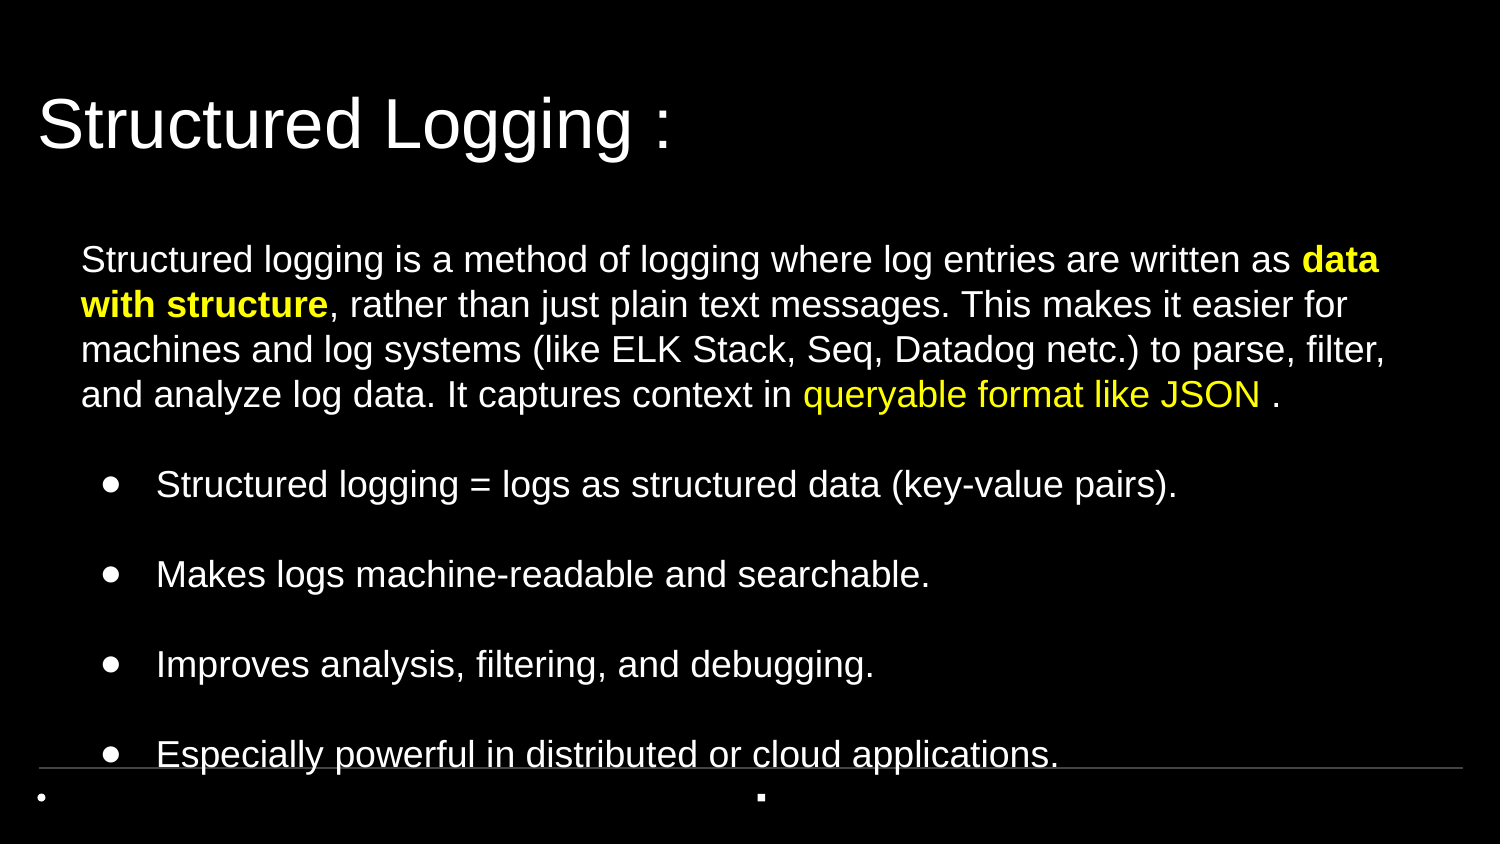

# Structured Logging :
Structured logging is a method of logging where log entries are written as data with structure, rather than just plain text messages. This makes it easier for machines and log systems (like ELK Stack, Seq, Datadog netc.) to parse, filter, and analyze log data. It captures context in queryable format like JSON .

Structured logging = logs as structured data (key-value pairs).

Makes logs machine-readable and searchable.

Improves analysis, filtering, and debugging.

Especially powerful in distributed or cloud applications.